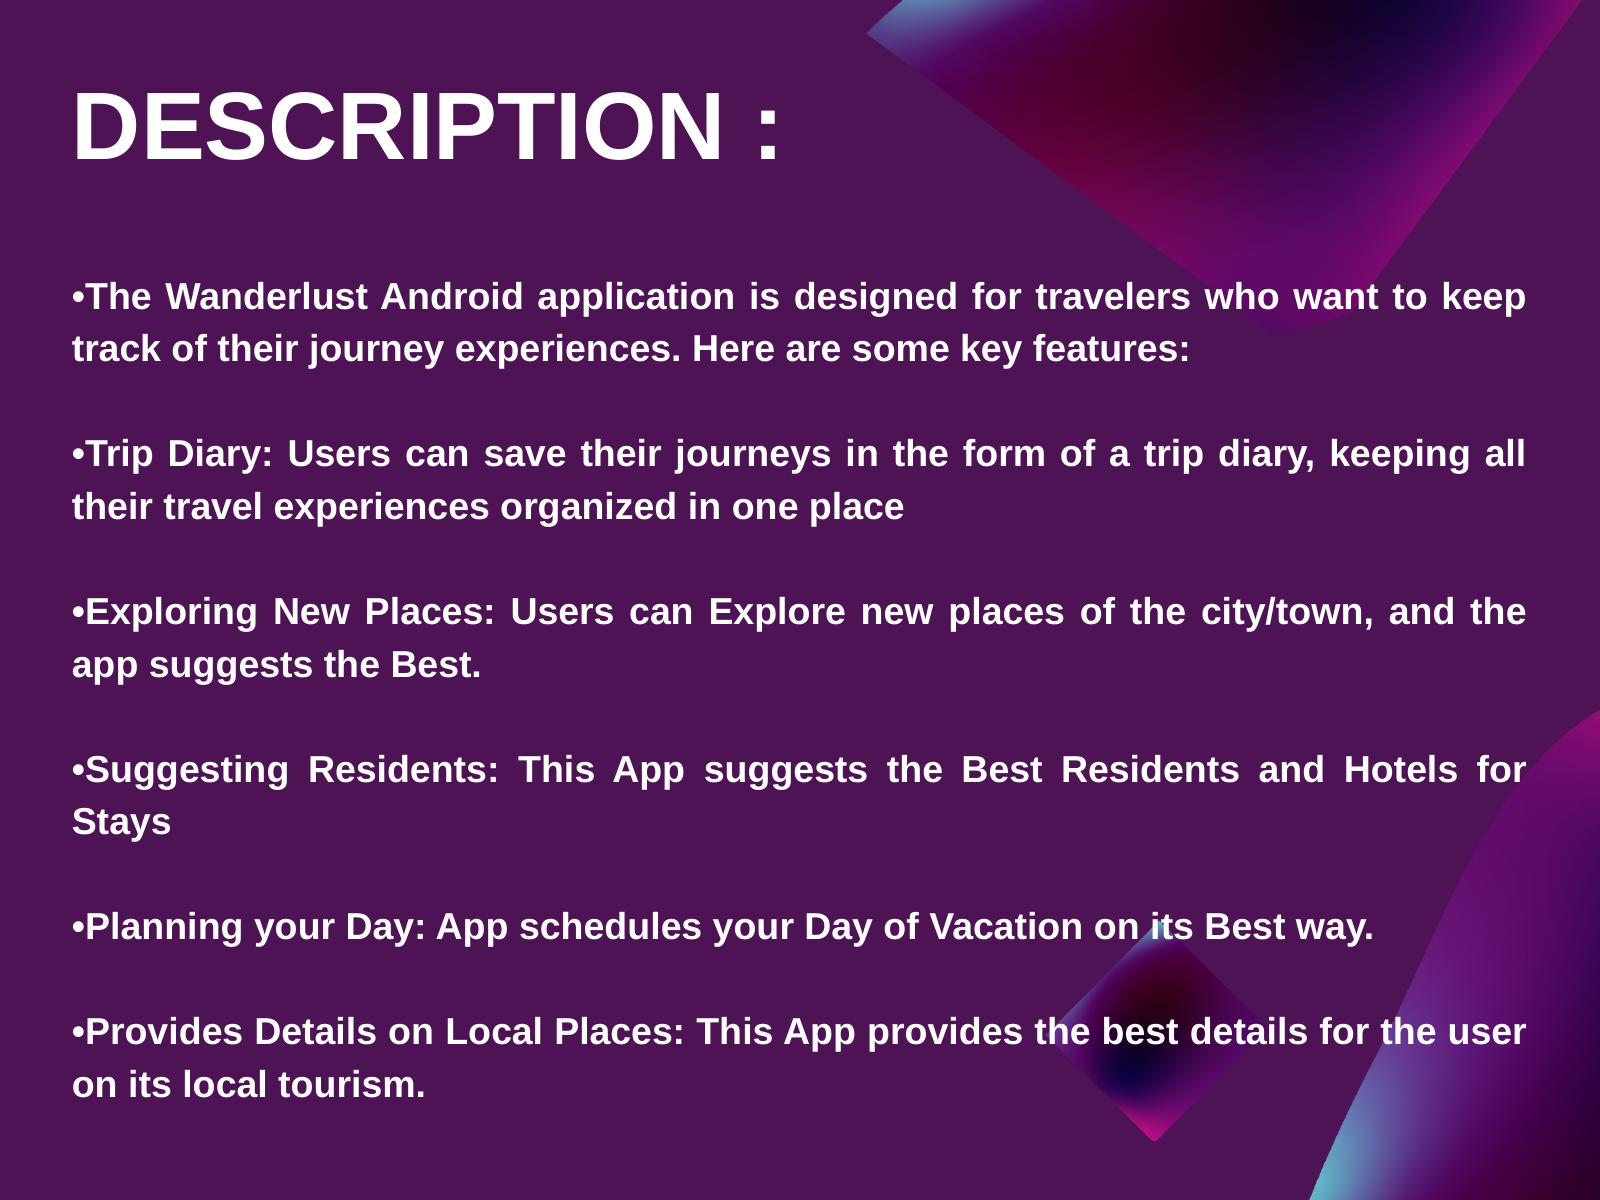

DESCRIPTION :

•The Wanderlust Android application is designed for travelers who want to keep track of their journey experiences. Here are some key features:

•Trip Diary: Users can save their journeys in the form of a trip diary, keeping all their travel experiences organized in one place

•Exploring New Places: Users can Explore new places of the city/town, and the app suggests the Best.

•Suggesting Residents: This App suggests the Best Residents and Hotels for Stays

•Planning your Day: App schedules your Day of Vacation on its Best way.

•Provides Details on Local Places: This App provides the best details for the user on its local tourism.